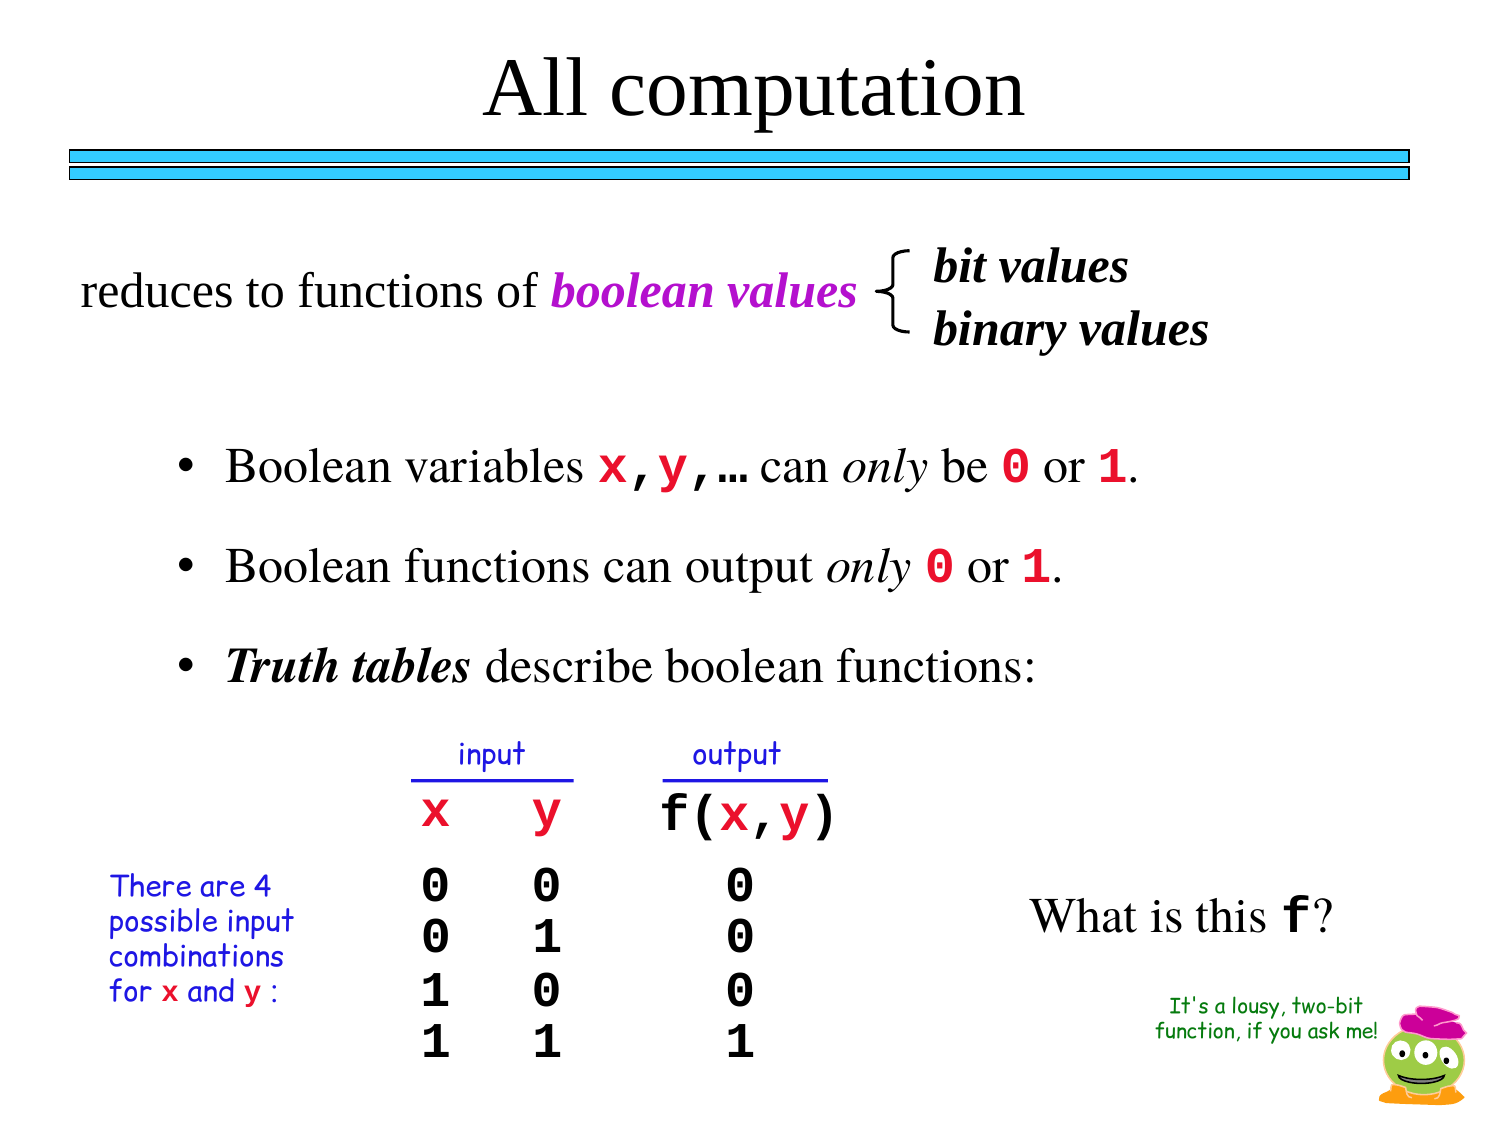

All computation

bit values
reduces to functions of boolean values

binary values
 Boolean variables x,y,… can only be 0 or 1.
 Boolean functions can output only 0 or 1.
 Truth tables describe boolean functions:
input
output
x
y
f(x,y)

0
0
0
There are 4 possible input combinations for x and y :
What is this f?
0
1
0
1
0
0
It's a lousy, two-bit function, if you ask me!
1
1
1